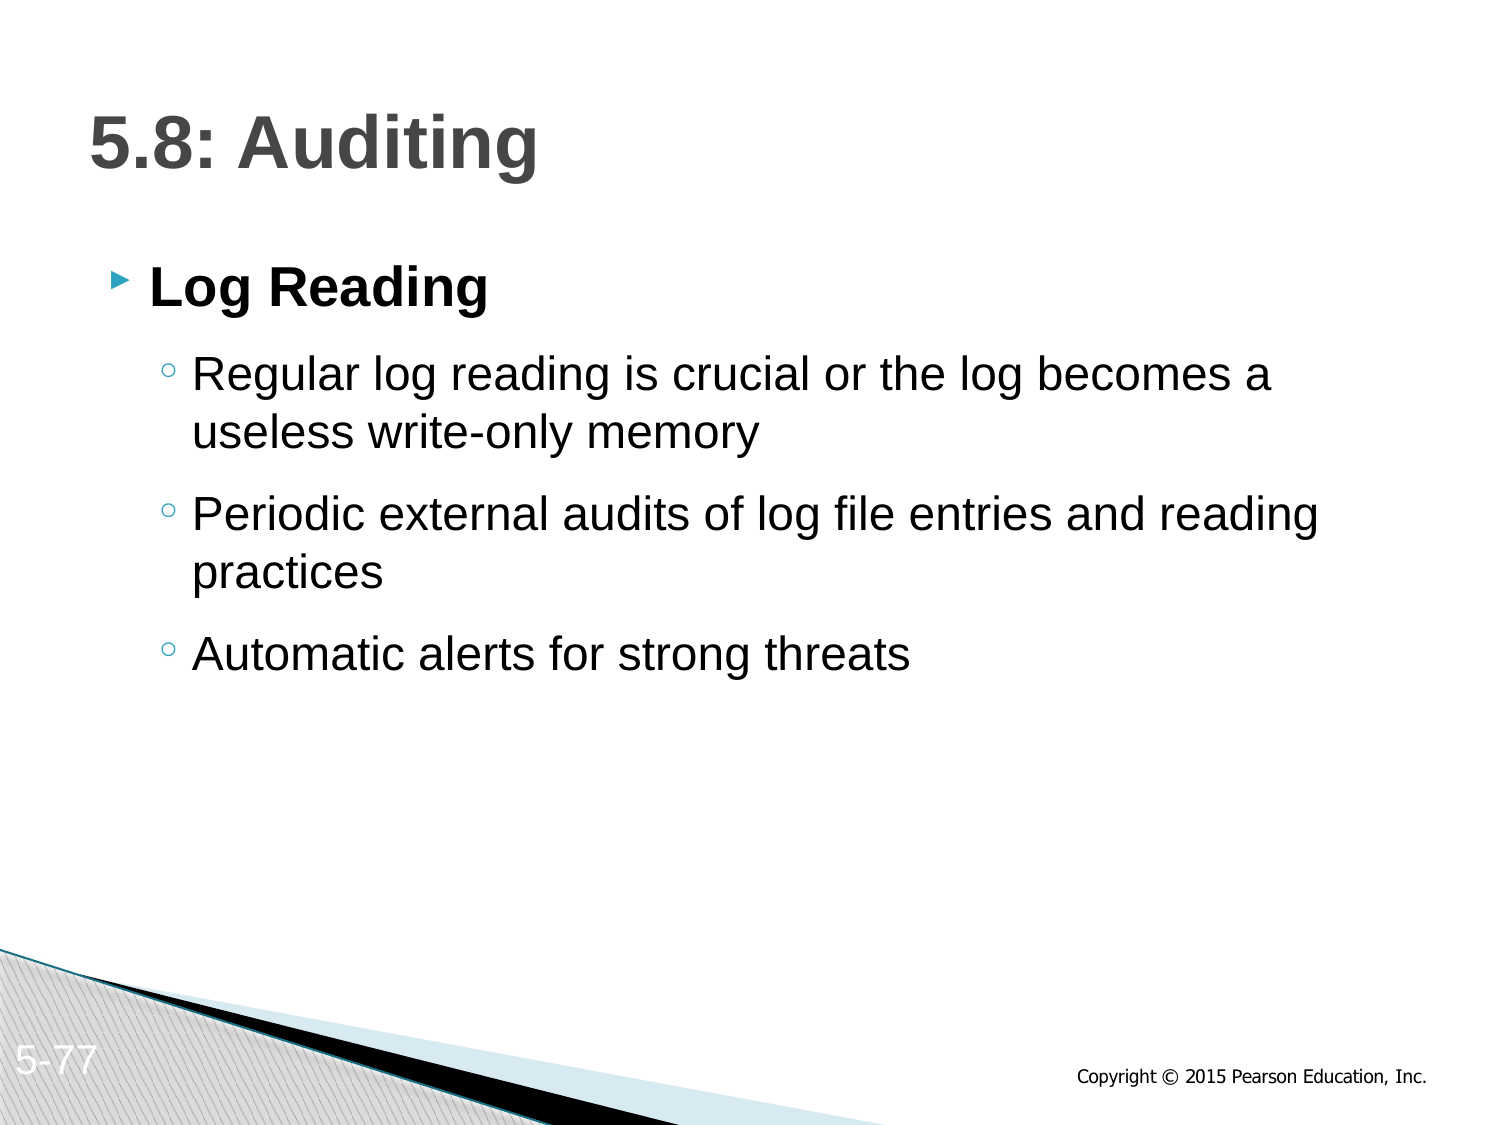

# 5.8: Auditing
Log Reading
Regular log reading is crucial or the log becomes a useless write-only memory
Periodic external audits of log file entries and reading practices
Automatic alerts for strong threats

5-77